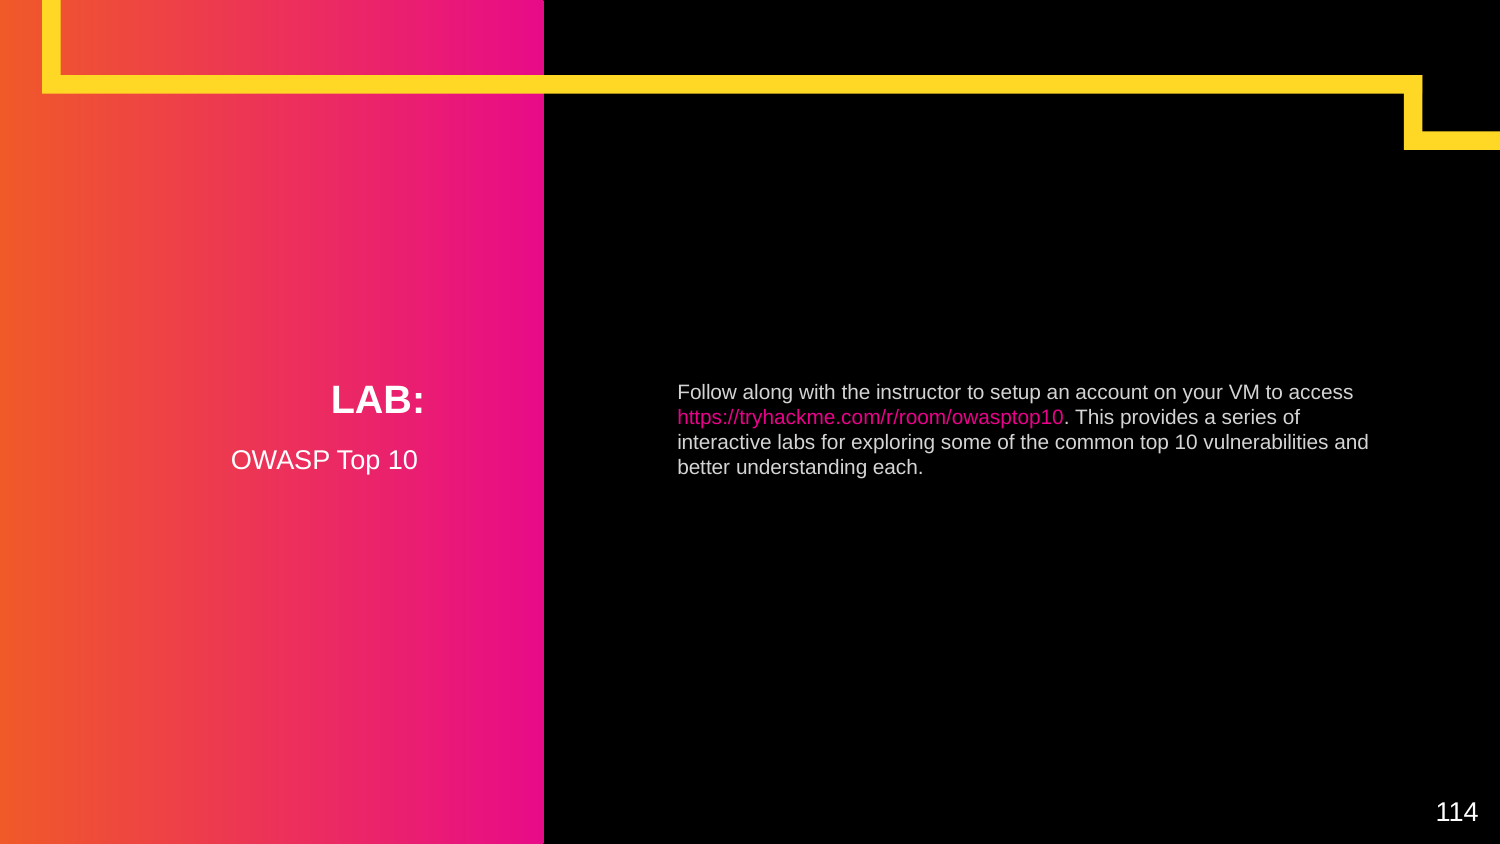

# LAB:
Follow along with the instructor to setup an account on your VM to access https://tryhackme.com/r/room/owasptop10. This provides a series of interactive labs for exploring some of the common top 10 vulnerabilities and better understanding each.
OWASP Top 10
114